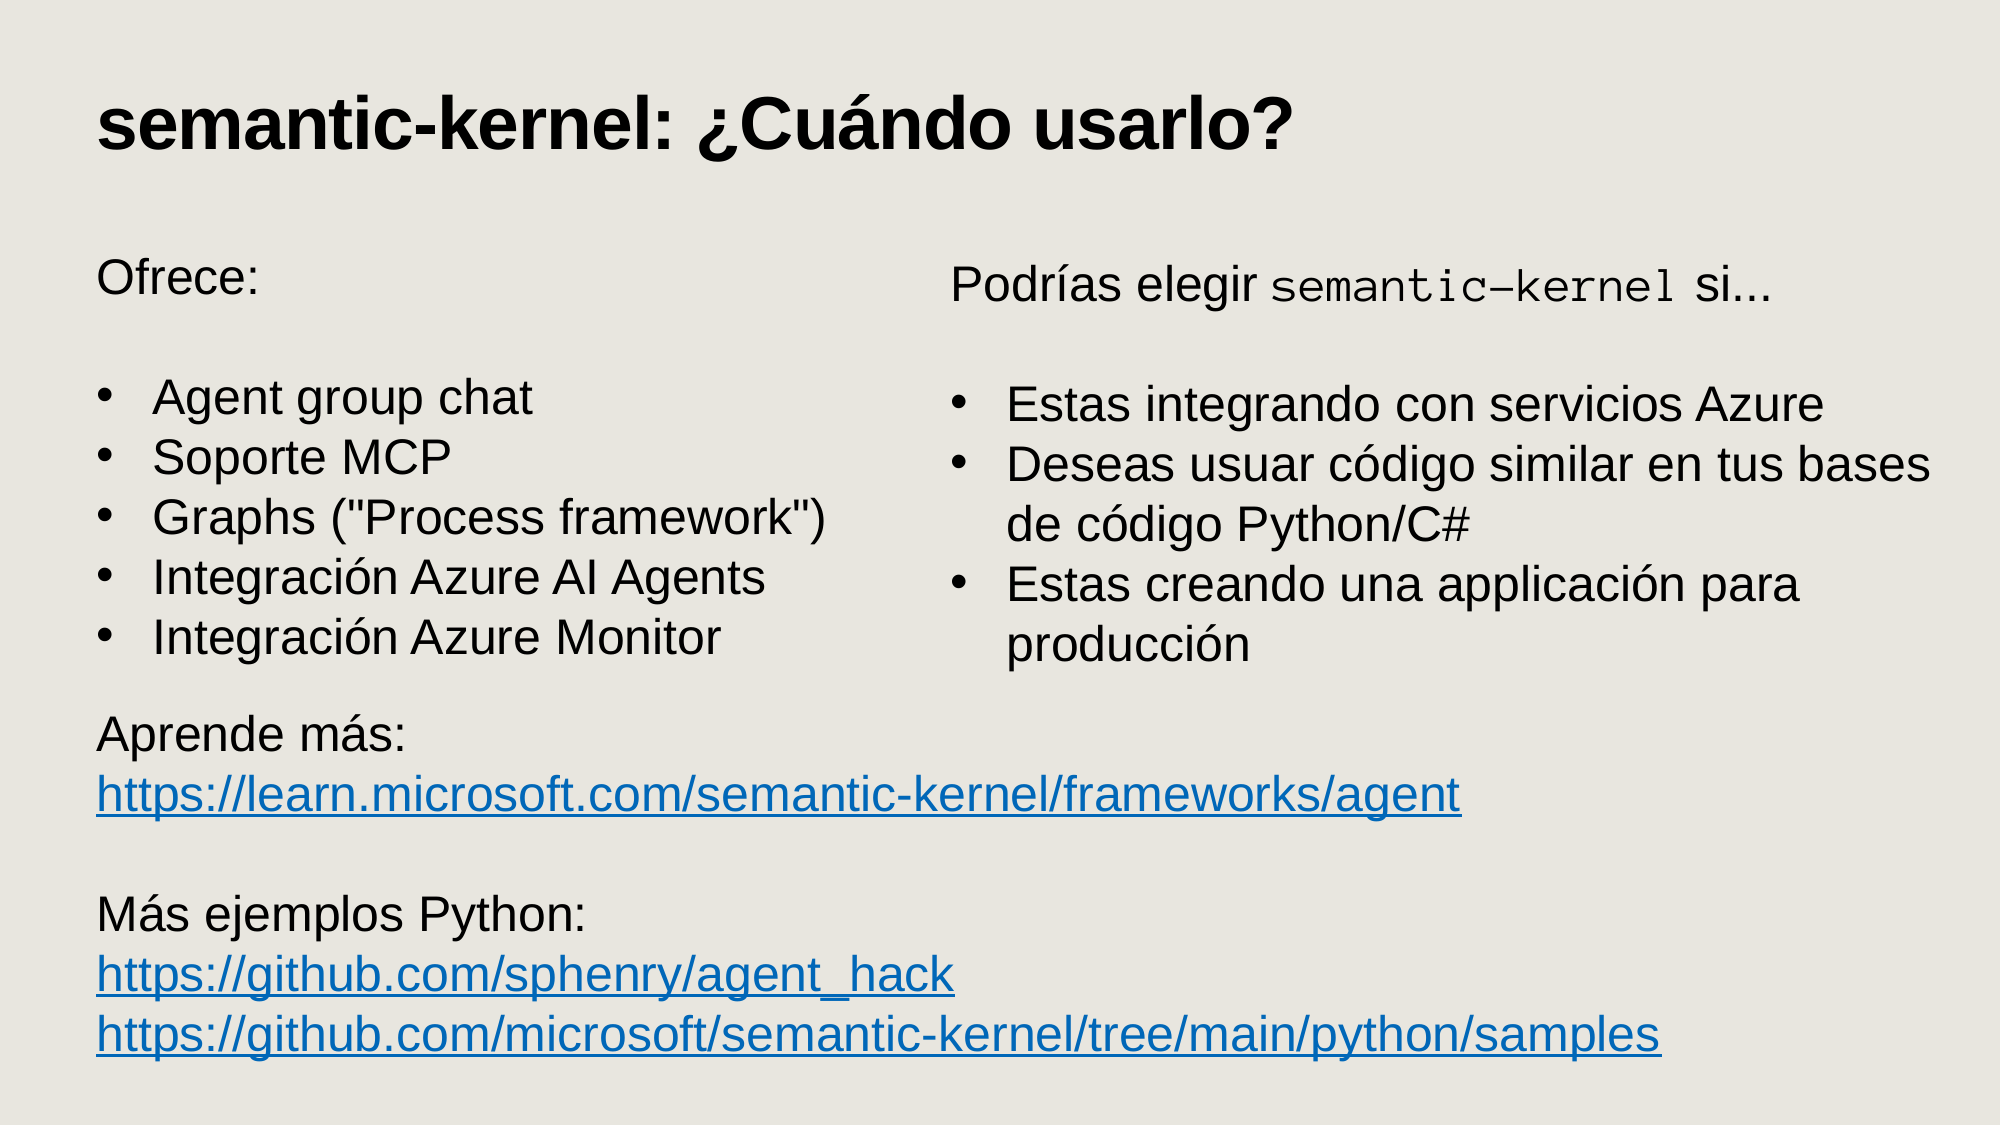

# semantic-kernel: ¿Cuándo usarlo?
Ofrece:

Agent group chat
Soporte MCP
Graphs ("Process framework")
Integración Azure AI Agents
Integración Azure Monitor
Podrías elegir semantic-kernel si...

Estas integrando con servicios Azure
Deseas usuar código similar en tus bases de código Python/C#
Estas creando una applicación para producción
Aprende más:
https://learn.microsoft.com/semantic-kernel/frameworks/agent

Más ejemplos Python:
https://github.com/sphenry/agent_hack
https://github.com/microsoft/semantic-kernel/tree/main/python/samples